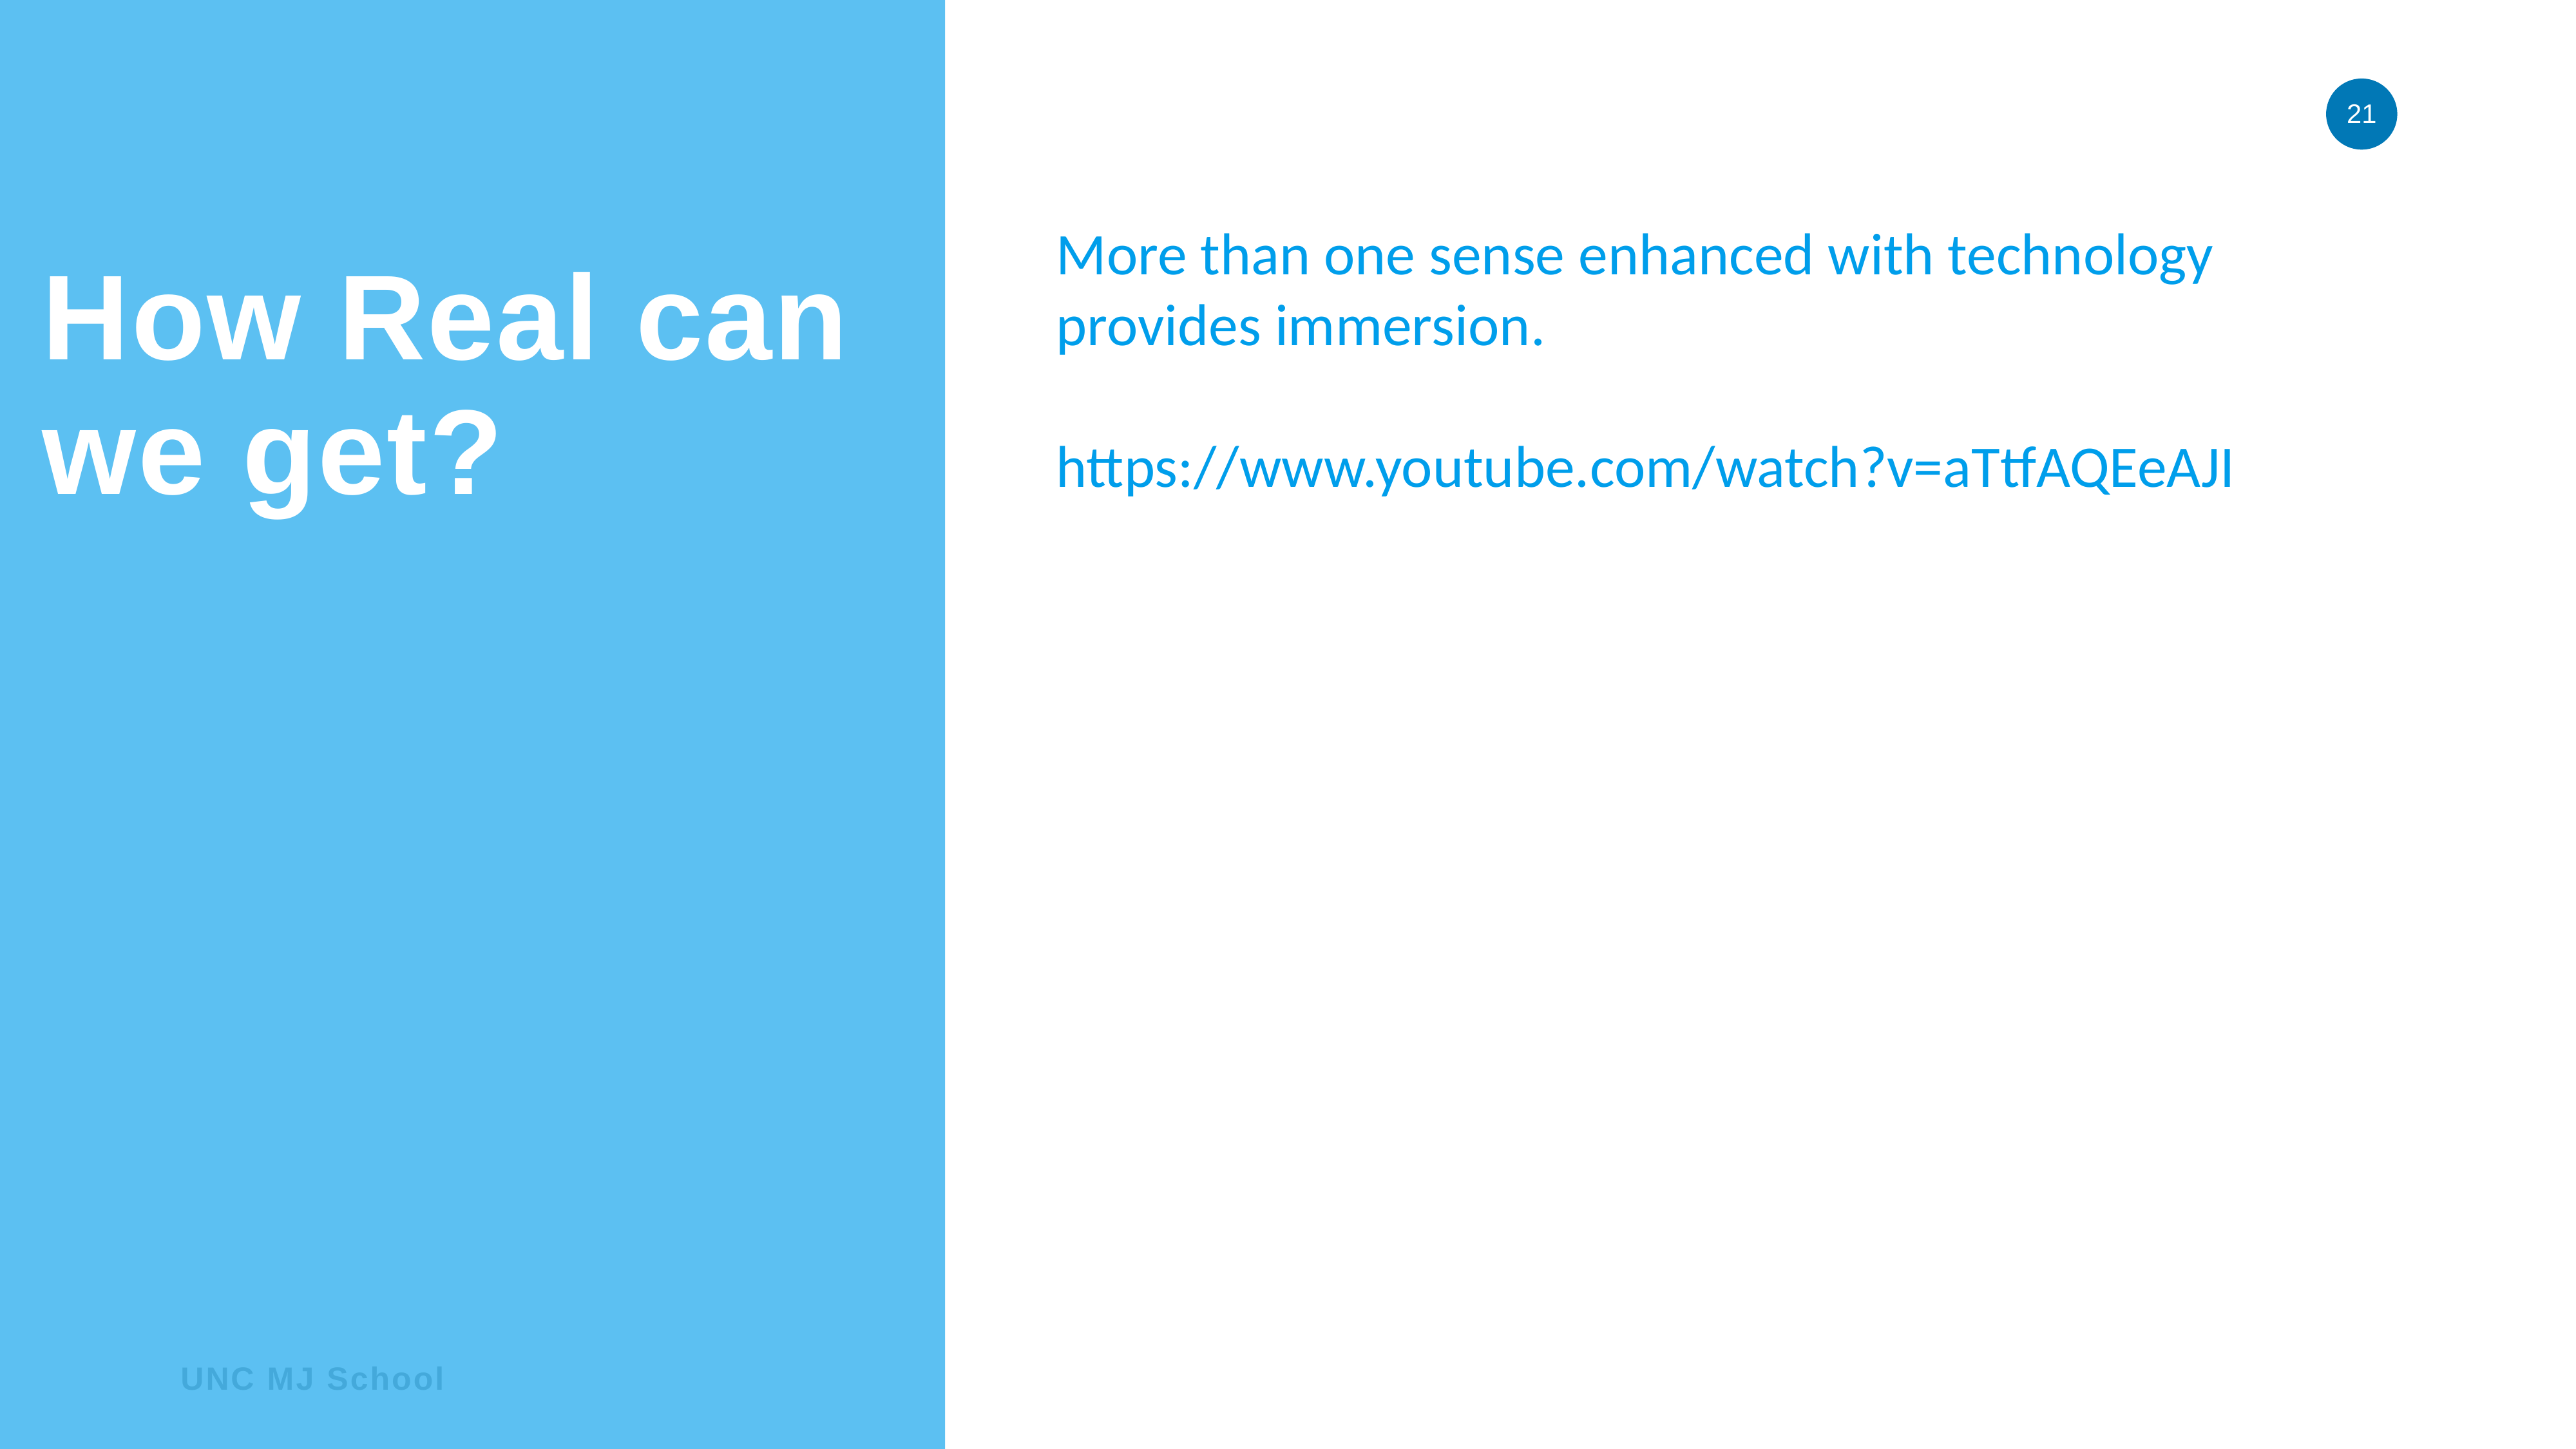

How Real can we get?
More than one sense enhanced with technology provides immersion.

https://www.youtube.com/watch?v=aTtfAQEeAJI